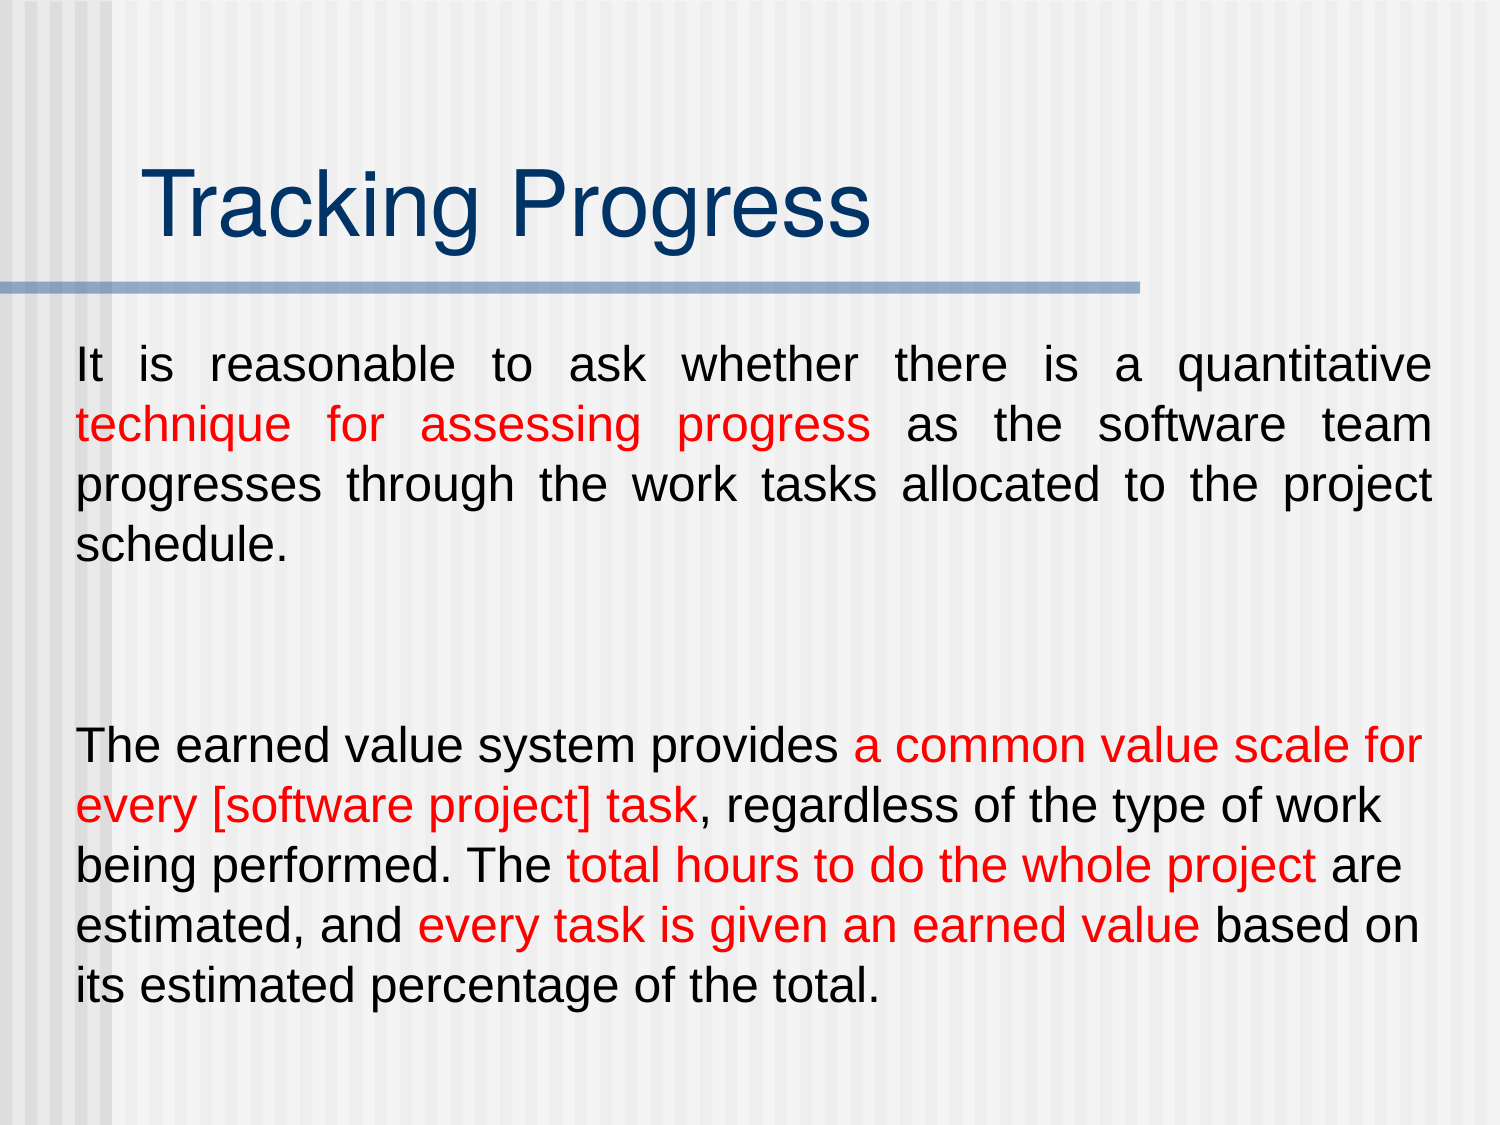

# Tracking Progress
It is reasonable to ask whether there is a quantitative technique for assessing progress as the software team progresses through the work tasks allocated to the project schedule.
The earned value system provides a common value scale for every [software project] task, regardless of the type of work being performed. The total hours to do the whole project are estimated, and every task is given an earned value based on its estimated percentage of the total.